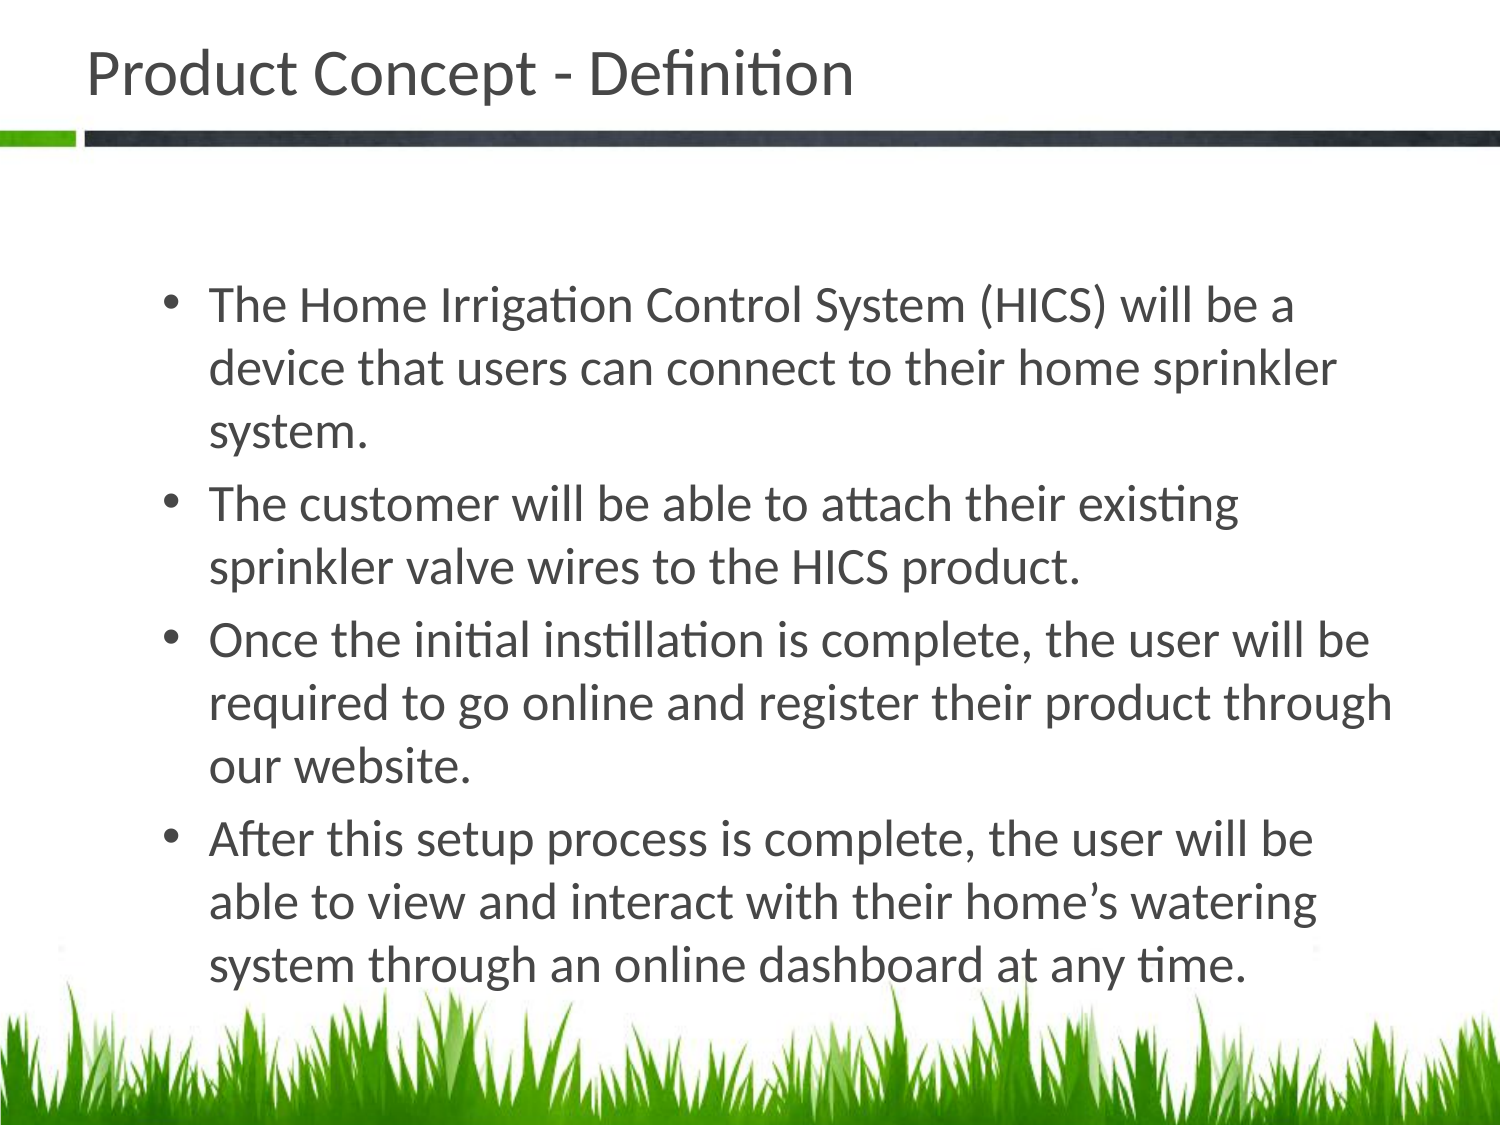

# Product Concept - Definition
The Home Irrigation Control System (HICS) will be a device that users can connect to their home sprinkler system.
The customer will be able to attach their existing sprinkler valve wires to the HICS product.
Once the initial instillation is complete, the user will be required to go online and register their product through our website.
After this setup process is complete, the user will be able to view and interact with their home’s watering system through an online dashboard at any time.